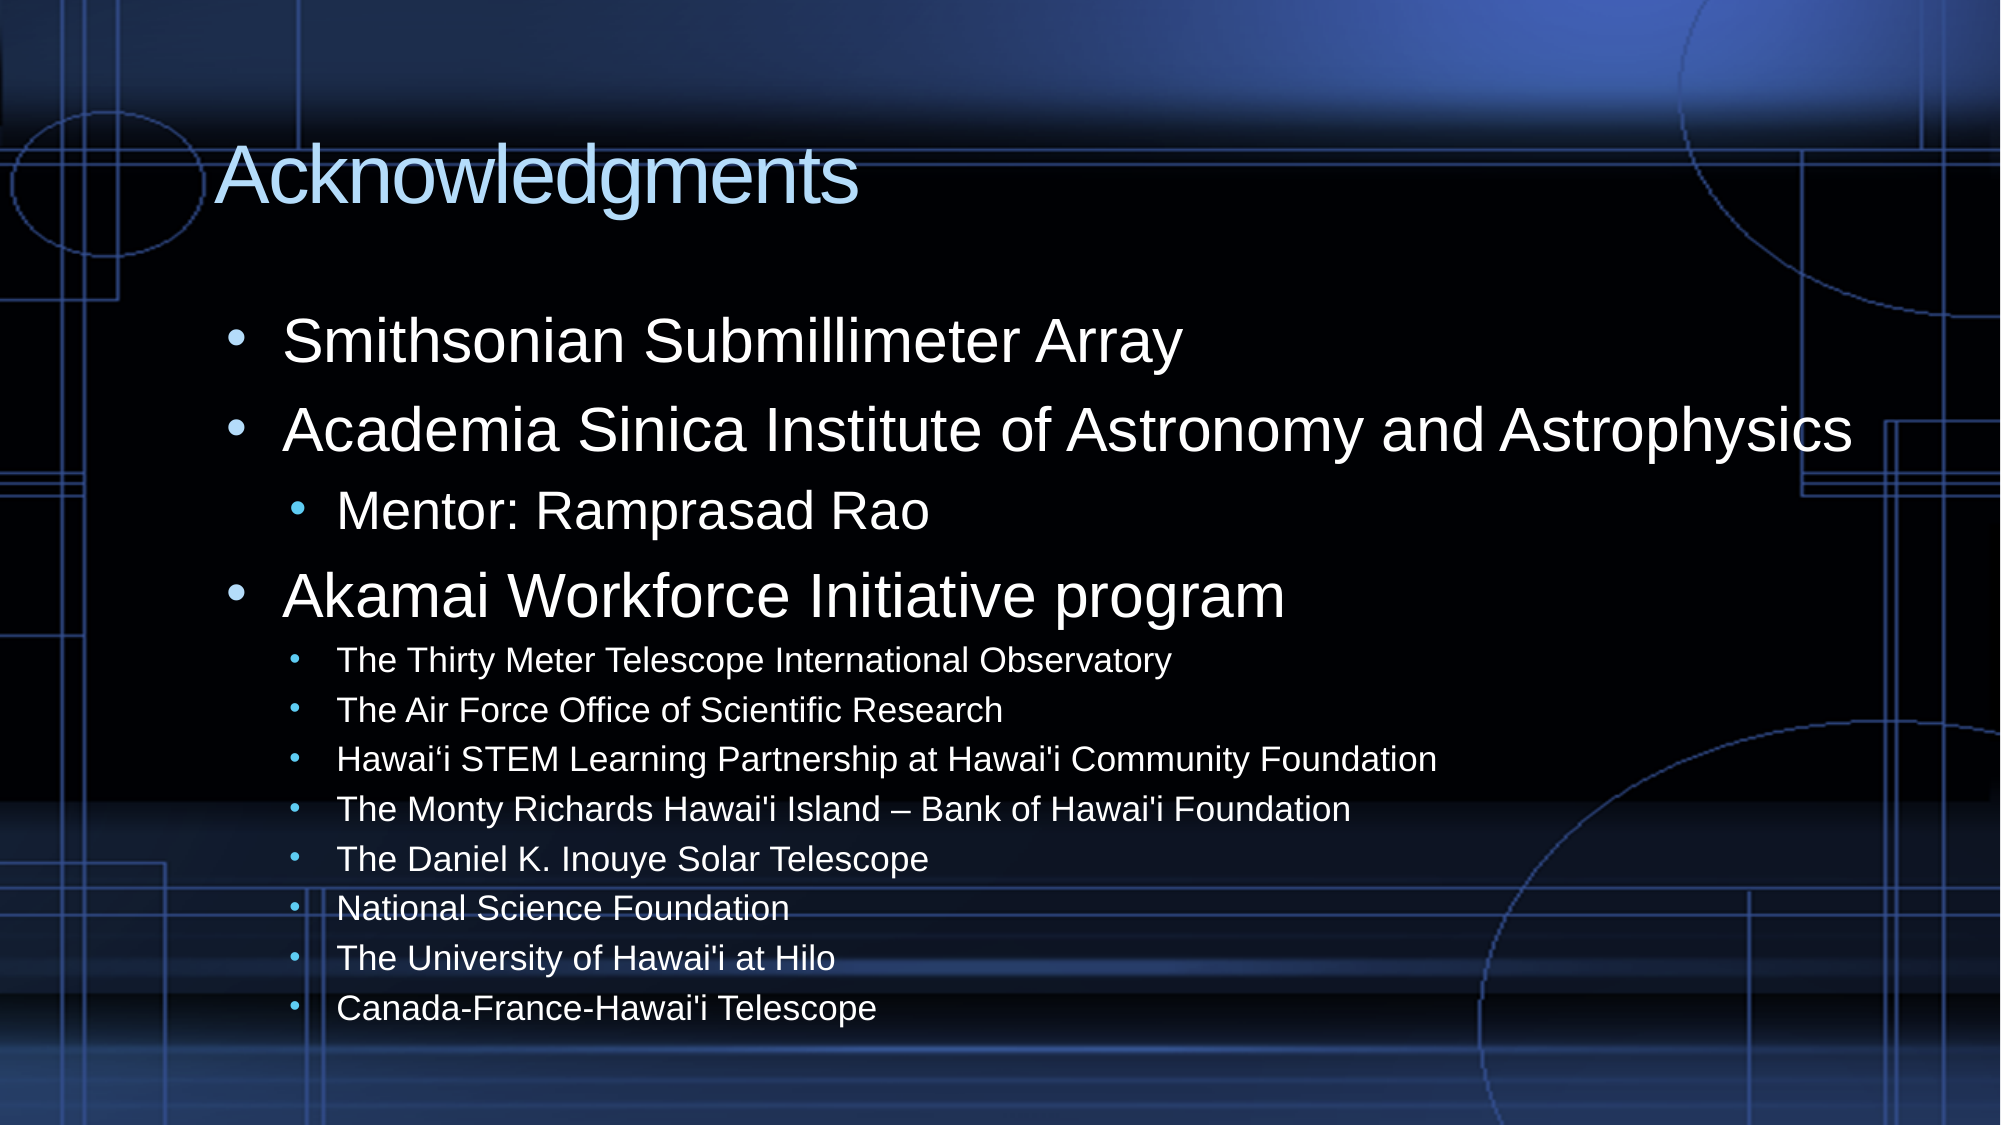

# Acknowledgments
Smithsonian Submillimeter Array
Academia Sinica Institute of Astronomy and Astrophysics
Mentor: Ramprasad Rao
Akamai Workforce Initiative program
The Thirty Meter Telescope International Observatory
The Air Force Office of Scientific Research
Hawai‘i STEM Learning Partnership at Hawai'i Community Foundation
The Monty Richards Hawai'i Island – Bank of Hawai'i Foundation
The Daniel K. Inouye Solar Telescope
National Science Foundation
The University of Hawai'i at Hilo
Canada-France-Hawai'i Telescope